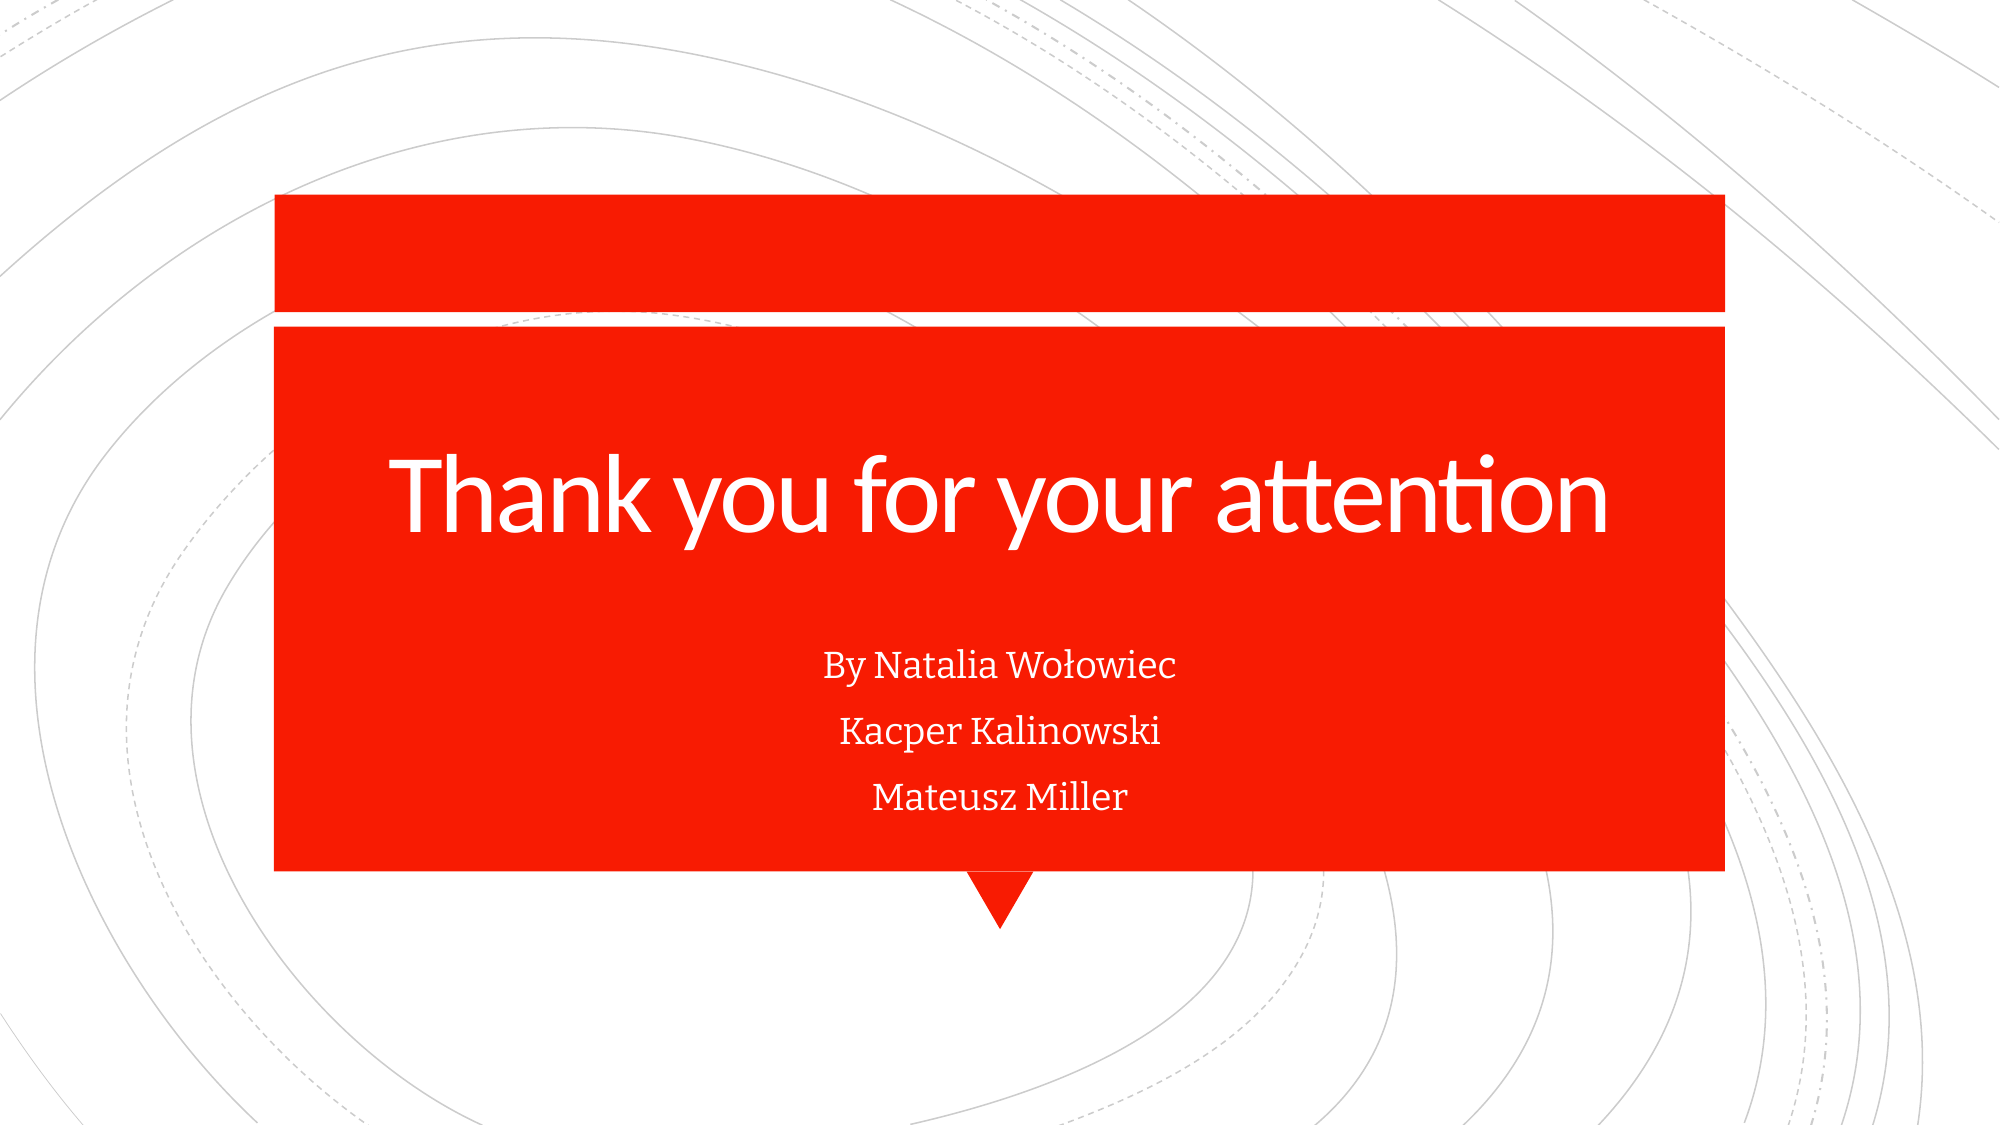

# Thank you for your attention
By Natalia Wołowiec
Kacper Kalinowski
Mateusz Miller